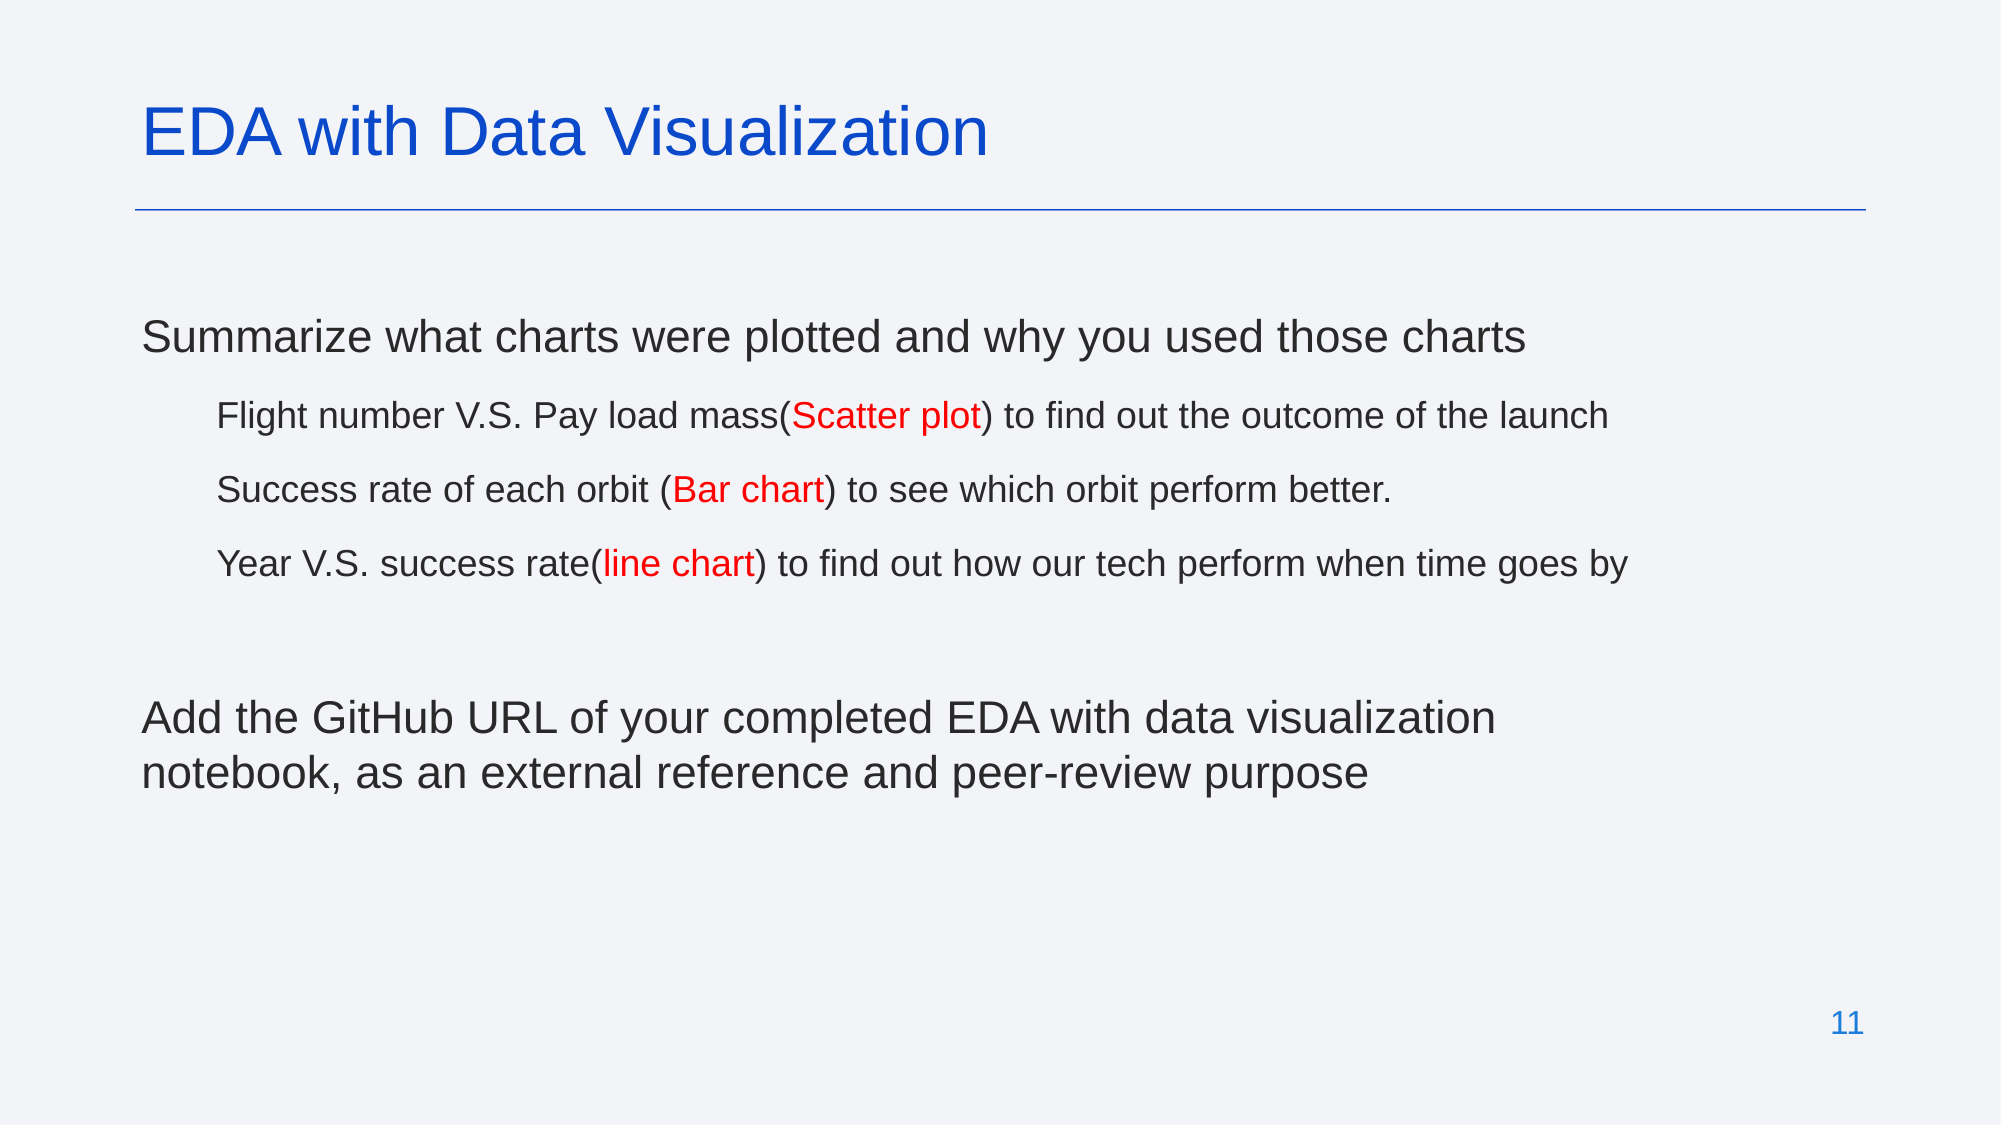

EDA with Data Visualization
Summarize what charts were plotted and why you used those charts
Flight number V.S. Pay load mass(Scatter plot) to find out the outcome of the launch
Success rate of each orbit (Bar chart) to see which orbit perform better.
Year V.S. success rate(line chart) to find out how our tech perform when time goes by

Add the GitHub URL of your completed EDA with data visualization notebook, as an external reference and peer-review purpose

11